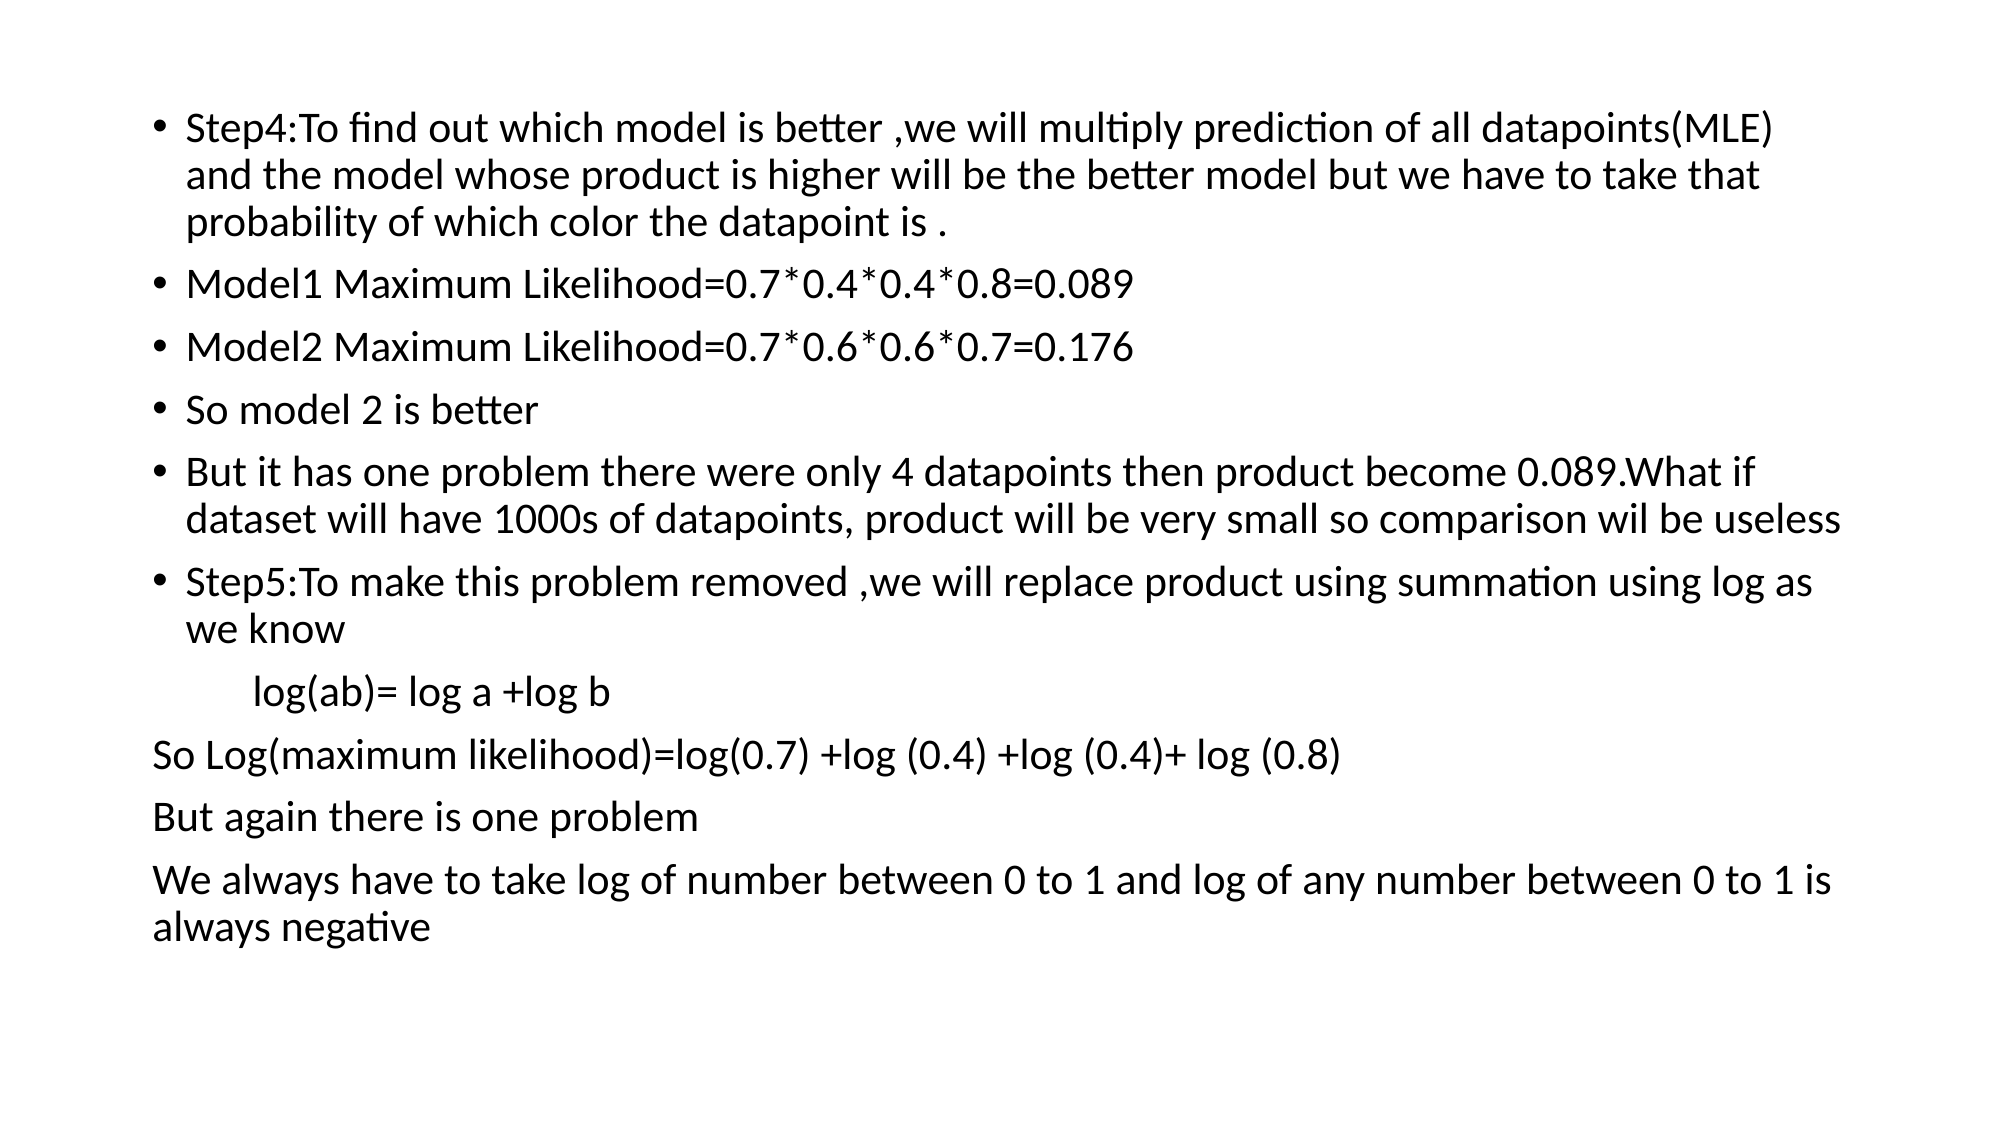

Step4:To find out which model is better ,we will multiply prediction of all datapoints(MLE) and the model whose product is higher will be the better model but we have to take that probability of which color the datapoint is .
Model1 Maximum Likelihood=0.7*0.4*0.4*0.8=0.089
Model2 Maximum Likelihood=0.7*0.6*0.6*0.7=0.176
So model 2 is better
But it has one problem there were only 4 datapoints then product become 0.089.What if dataset will have 1000s of datapoints, product will be very small so comparison wil be useless
Step5:To make this problem removed ,we will replace product using summation using log as we know
          log(ab)= log a +log b
So Log(maximum likelihood)=log(0.7) +log (0.4) +log (0.4)+ log (0.8)
But again there is one problem
We always have to take log of number between 0 to 1 and log of any number between 0 to 1 is always negative